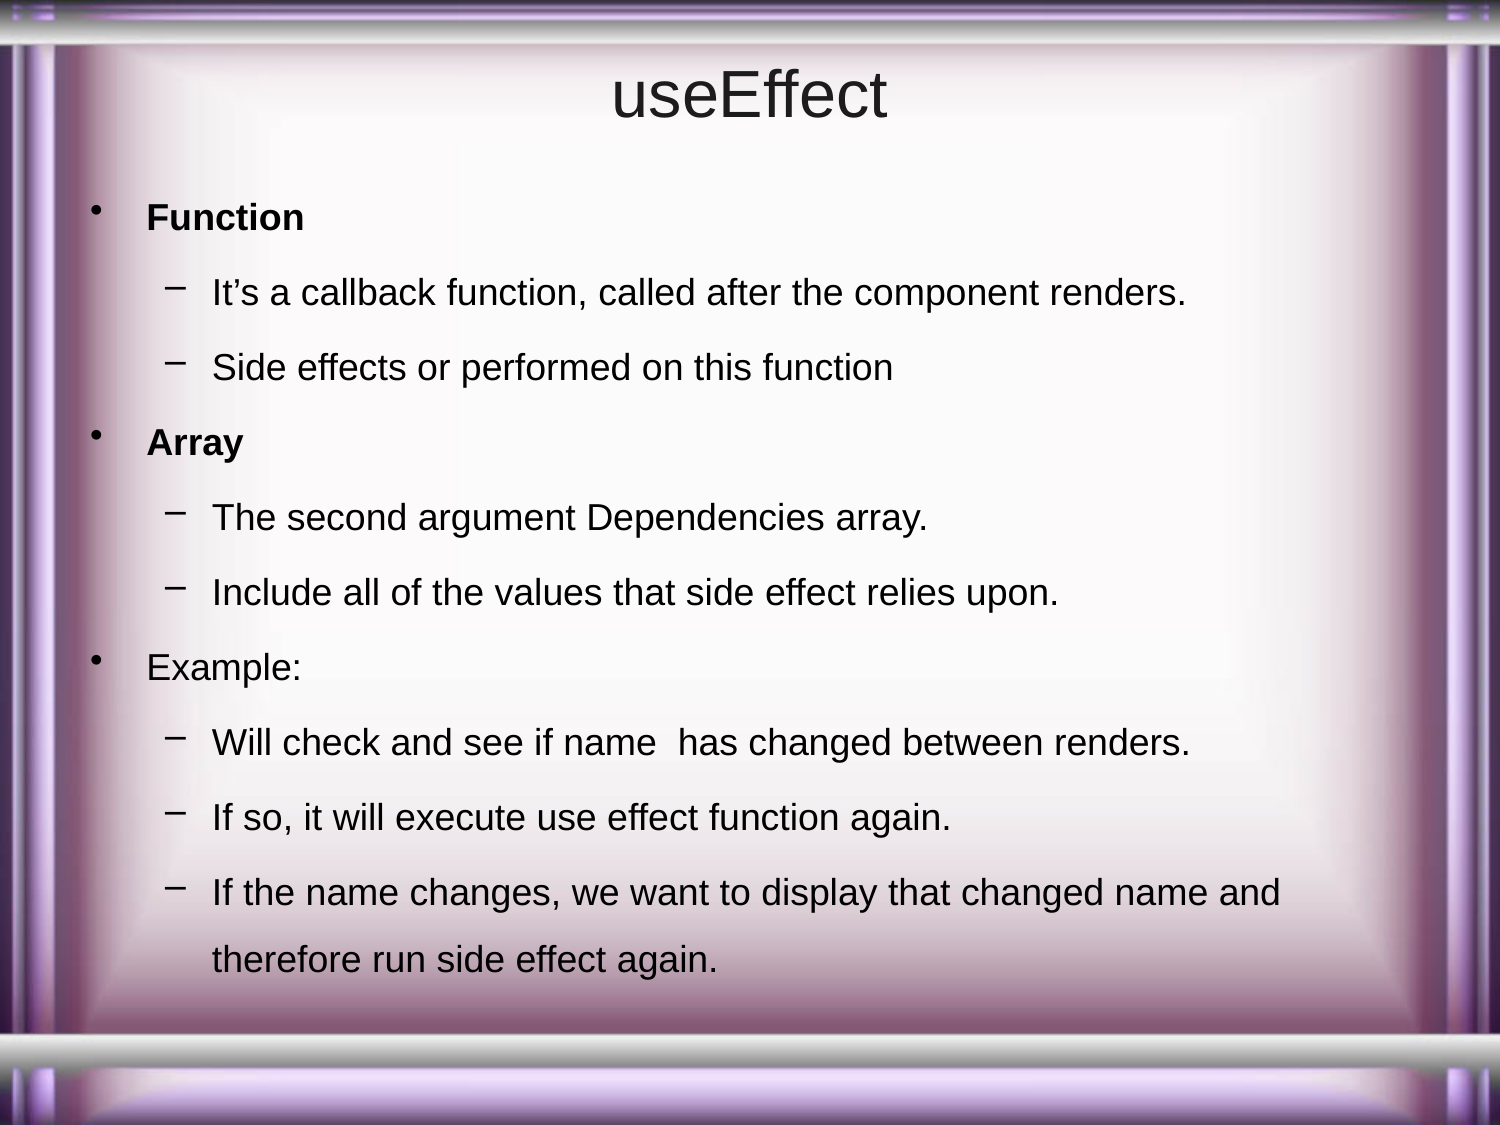

# useEffect
Function
It’s a callback function, called after the component renders.
Side effects or performed on this function
Array
The second argument Dependencies array.
Include all of the values that side effect relies upon.
Example:
Will check and see if name  has changed between renders.
If so, it will execute use effect function again.
If the name changes, we want to display that changed name and therefore run side effect again.